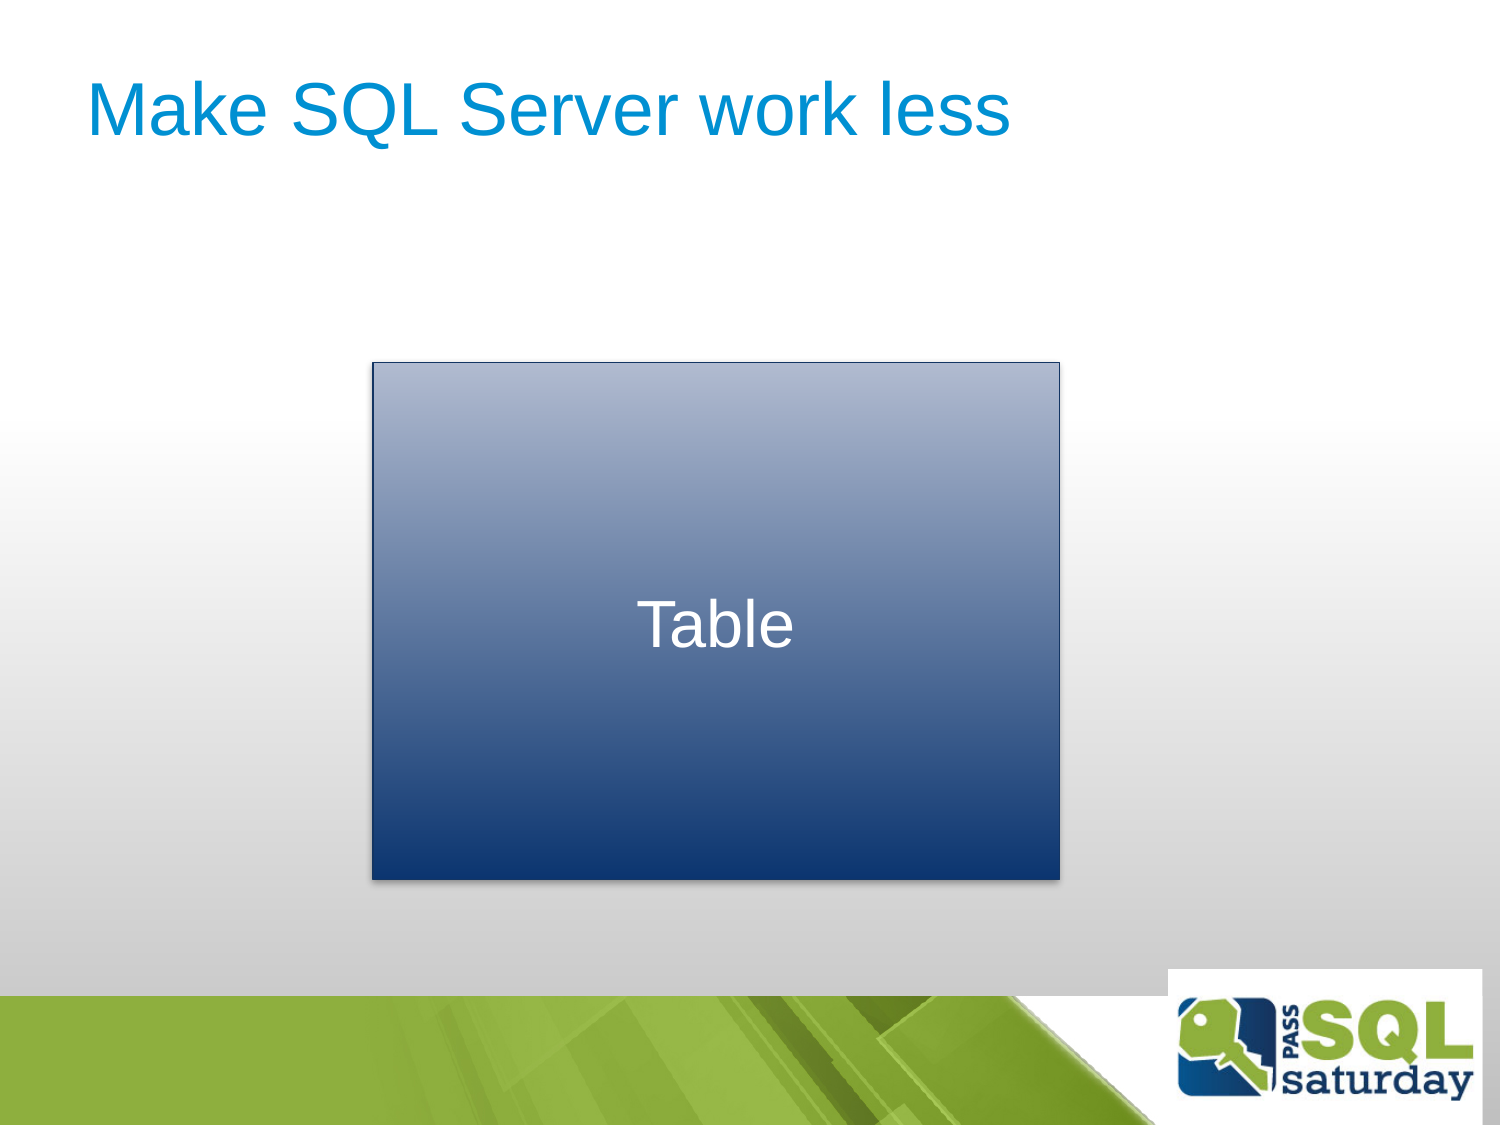

# Make SQL Server work less
Table